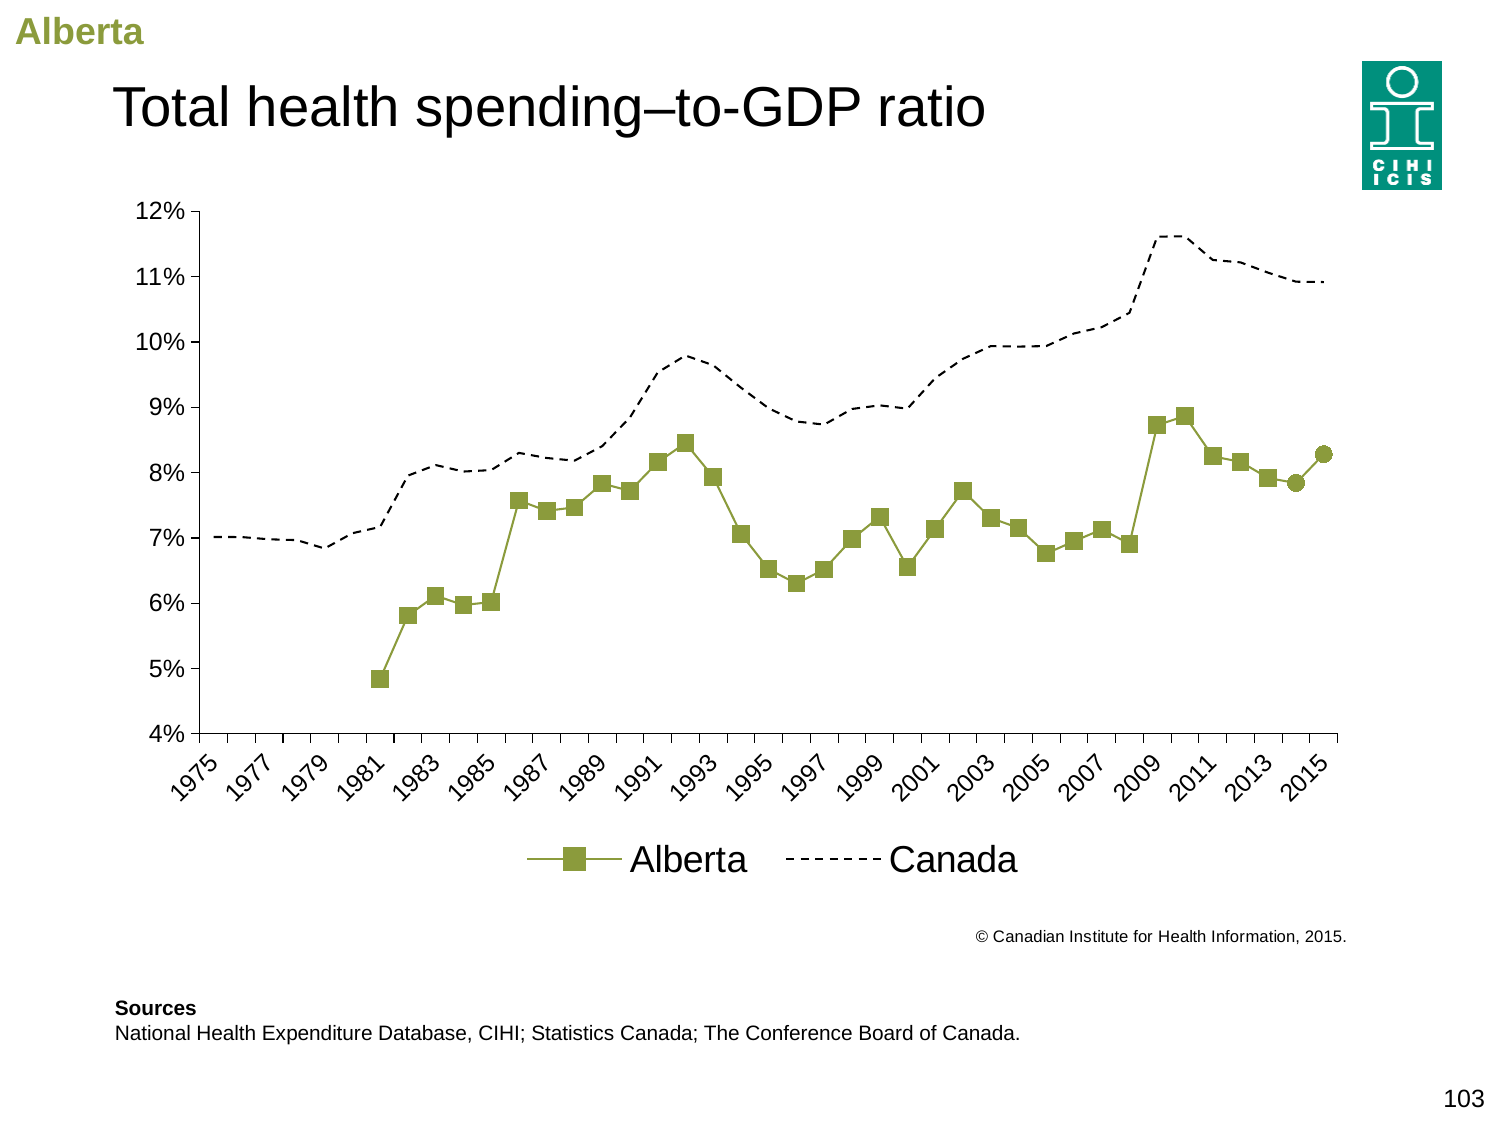

Alberta
# Total health spending–to-GDP ratio

### Chart

| Category | Alberta | Canada | Forecast |
|---|---|---|---|
| 1975 | None | 0.07015484722544114 | None |
| 1976 | None | 0.07014509908365554 | None |
| 1977 | None | 0.06979634103565065 | None |
| 1978 | None | 0.06967408676929225 | None |
| 1979 | None | 0.06838766552933996 | None |
| 1980 | None | 0.07073346649258151 | None |
| 1981 | 0.0484364250519903 | 0.07168401306082824 | None |
| 1982 | 0.058120768422444964 | 0.07954118352574689 | None |
| 1983 | 0.06116121742461118 | 0.08115810761202405 | None |
| 1984 | 0.05972786409498544 | 0.08016883371811596 | None |
| 1985 | 0.06018027142973299 | 0.08038894559814855 | None |
| 1986 | 0.07574584987176311 | 0.08302820182353757 | None |
| 1987 | 0.07414796385436526 | 0.08224764993269224 | None |
| 1988 | 0.07468781635466956 | 0.08183030865807756 | None |
| 1989 | 0.07832858975873162 | 0.08405817381951376 | None |
| 1990 | 0.07719819491724429 | 0.08844247727813384 | None |
| 1991 | 0.08158445853729802 | 0.09533526473203156 | None |
| 1992 | 0.08452044784847569 | 0.0979287235827454 | None |
| 1993 | 0.07935104324683476 | 0.09643967590484978 | None |
| 1994 | 0.07065178413314885 | 0.09300930017947655 | None |
| 1995 | 0.06521252781367114 | 0.08985217095751911 | None |
| 1996 | 0.06301096083540851 | 0.08783136722973735 | None |
| 1997 | 0.06518434558896666 | 0.08735703639788465 | None |
| 1998 | 0.06981441323338804 | 0.08974527053417955 | None |
| 1999 | 0.07325802480871245 | 0.09030179903157116 | None |
| 2000 | 0.06552351624321627 | 0.0897947283204333 | None |
| 2001 | 0.07137317268901919 | 0.09446450484815147 | None |
| 2002 | 0.07721232639752458 | 0.0974270377095581 | None |
| 2003 | 0.07306061928456735 | 0.09936355185606408 | None |
| 2004 | 0.07154203878819812 | 0.09929153693502589 | None |
| 2005 | 0.06761371918414075 | 0.09938011552345057 | None |
| 2006 | 0.06949372024229218 | 0.10130010811149125 | None |
| 2007 | 0.07130480363404809 | 0.10226868375459446 | None |
| 2008 | 0.06910966471448048 | 0.10446169005563422 | None |
| 2009 | 0.08726873453124288 | 0.11612682399668793 | None |
| 2010 | 0.08867398494338613 | 0.11616817252915743 | None |
| 2011 | 0.08249593050530471 | 0.1125575348296821 | None |
| 2012 | 0.08164699208492185 | 0.11218873671649612 | None |
| 2013 | 0.0791749622295183 | 0.11060418953470773 | None |
| 2014 | 0.07840782207501175 | 0.10922900135805734 | None |
| 2015 | 0.08282769185326687 | 0.10917567902246904 | None |
Sources
National Health Expenditure Database, CIHI; Statistics Canada; The Conference Board of Canada.
103